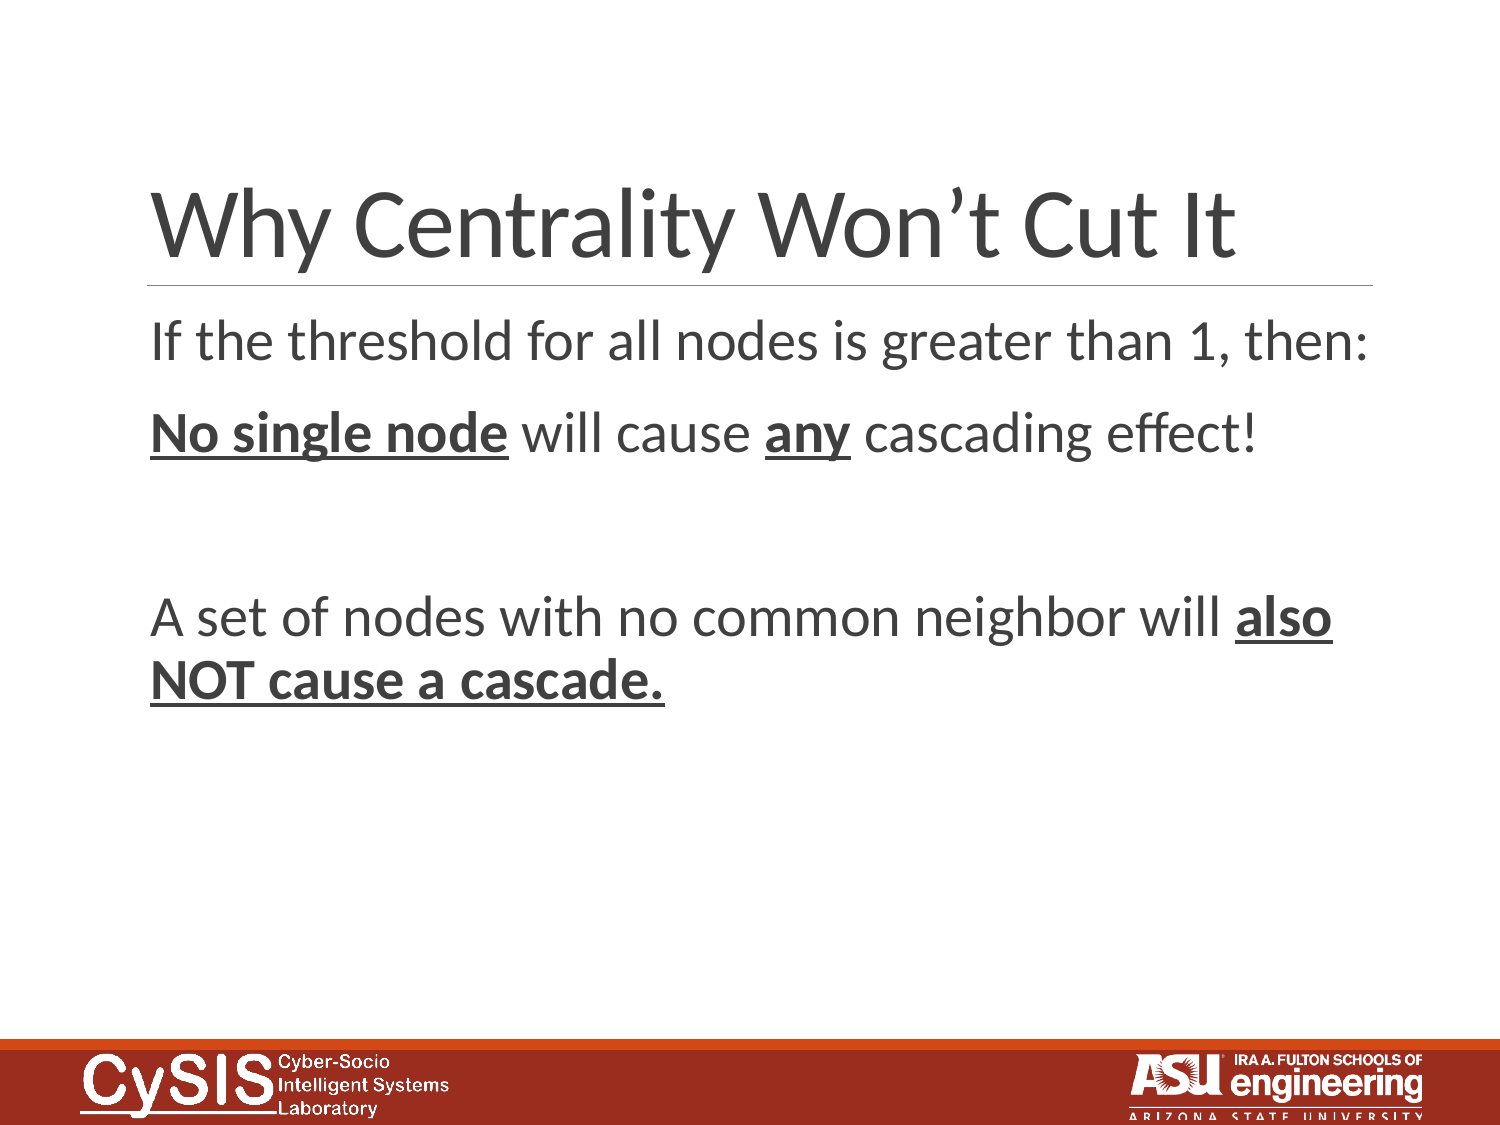

# Why Centrality Won’t Cut It
If the threshold for all nodes is greater than 1, then:
No single node will cause any cascading effect!

A set of nodes with no common neighbor will also NOT cause a cascade.